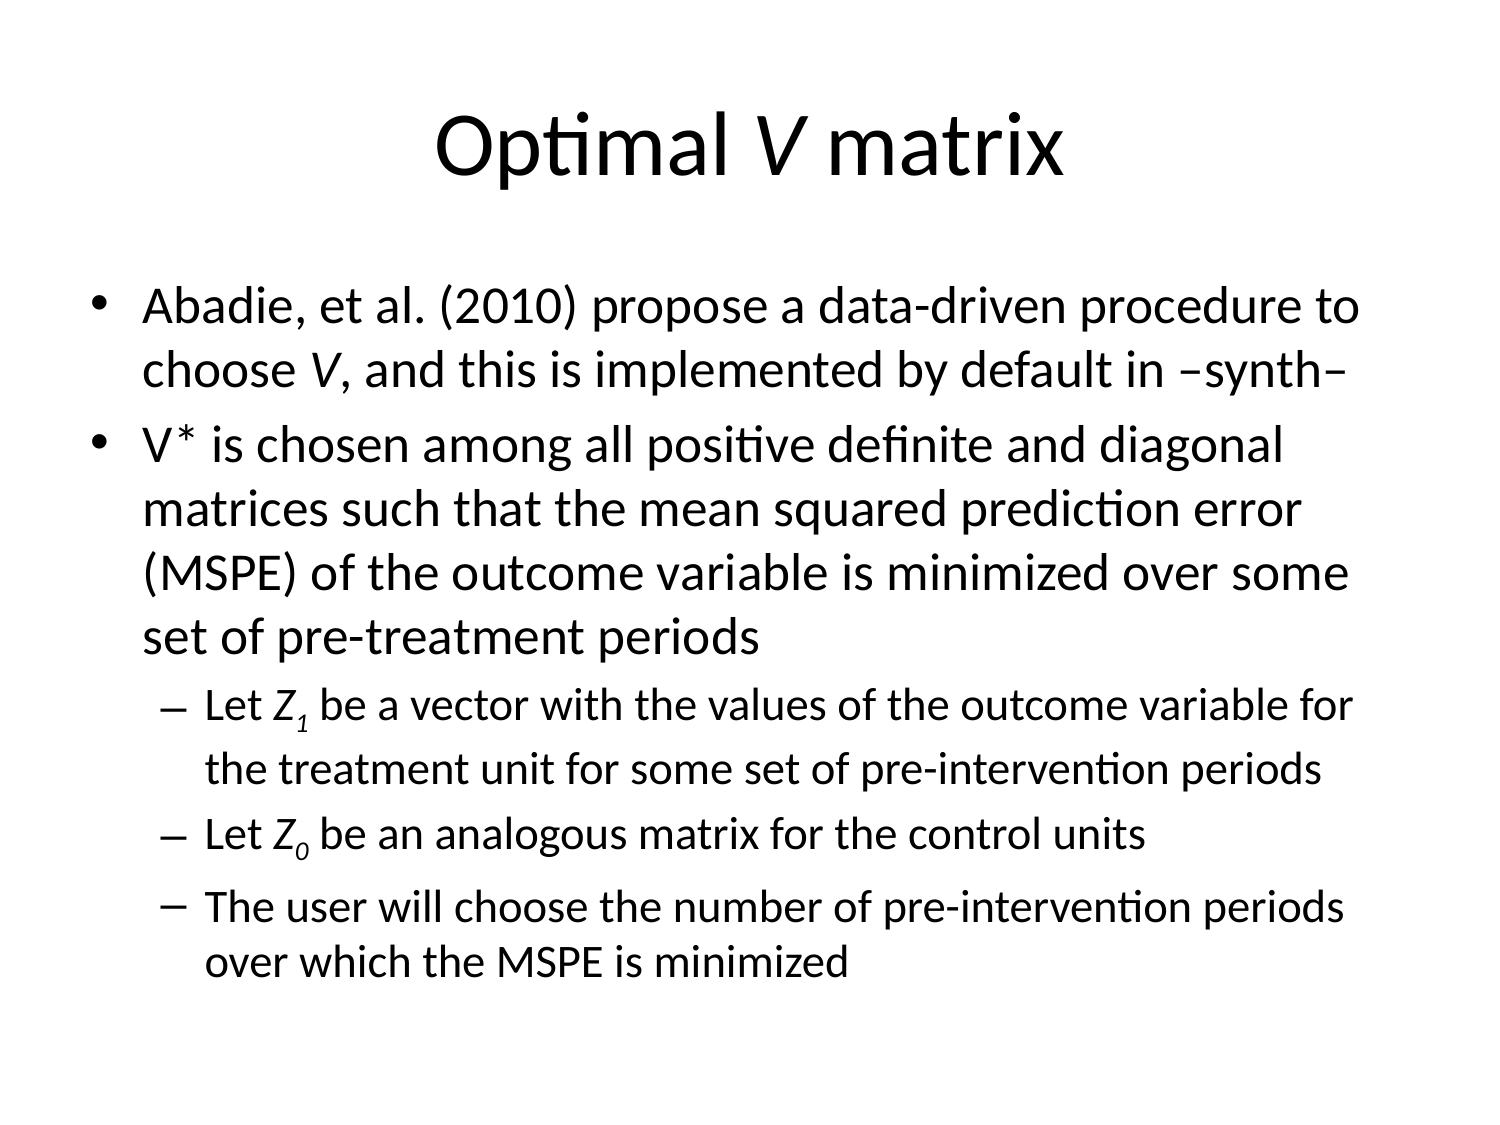

# Optimal V matrix
Abadie, et al. (2010) propose a data-driven procedure to choose V, and this is implemented by default in –synth–
V* is chosen among all positive definite and diagonal matrices such that the mean squared prediction error (MSPE) of the outcome variable is minimized over some set of pre-treatment periods
Let Z1 be a vector with the values of the outcome variable for the treatment unit for some set of pre-intervention periods
Let Z0 be an analogous matrix for the control units
The user will choose the number of pre-intervention periods over which the MSPE is minimized